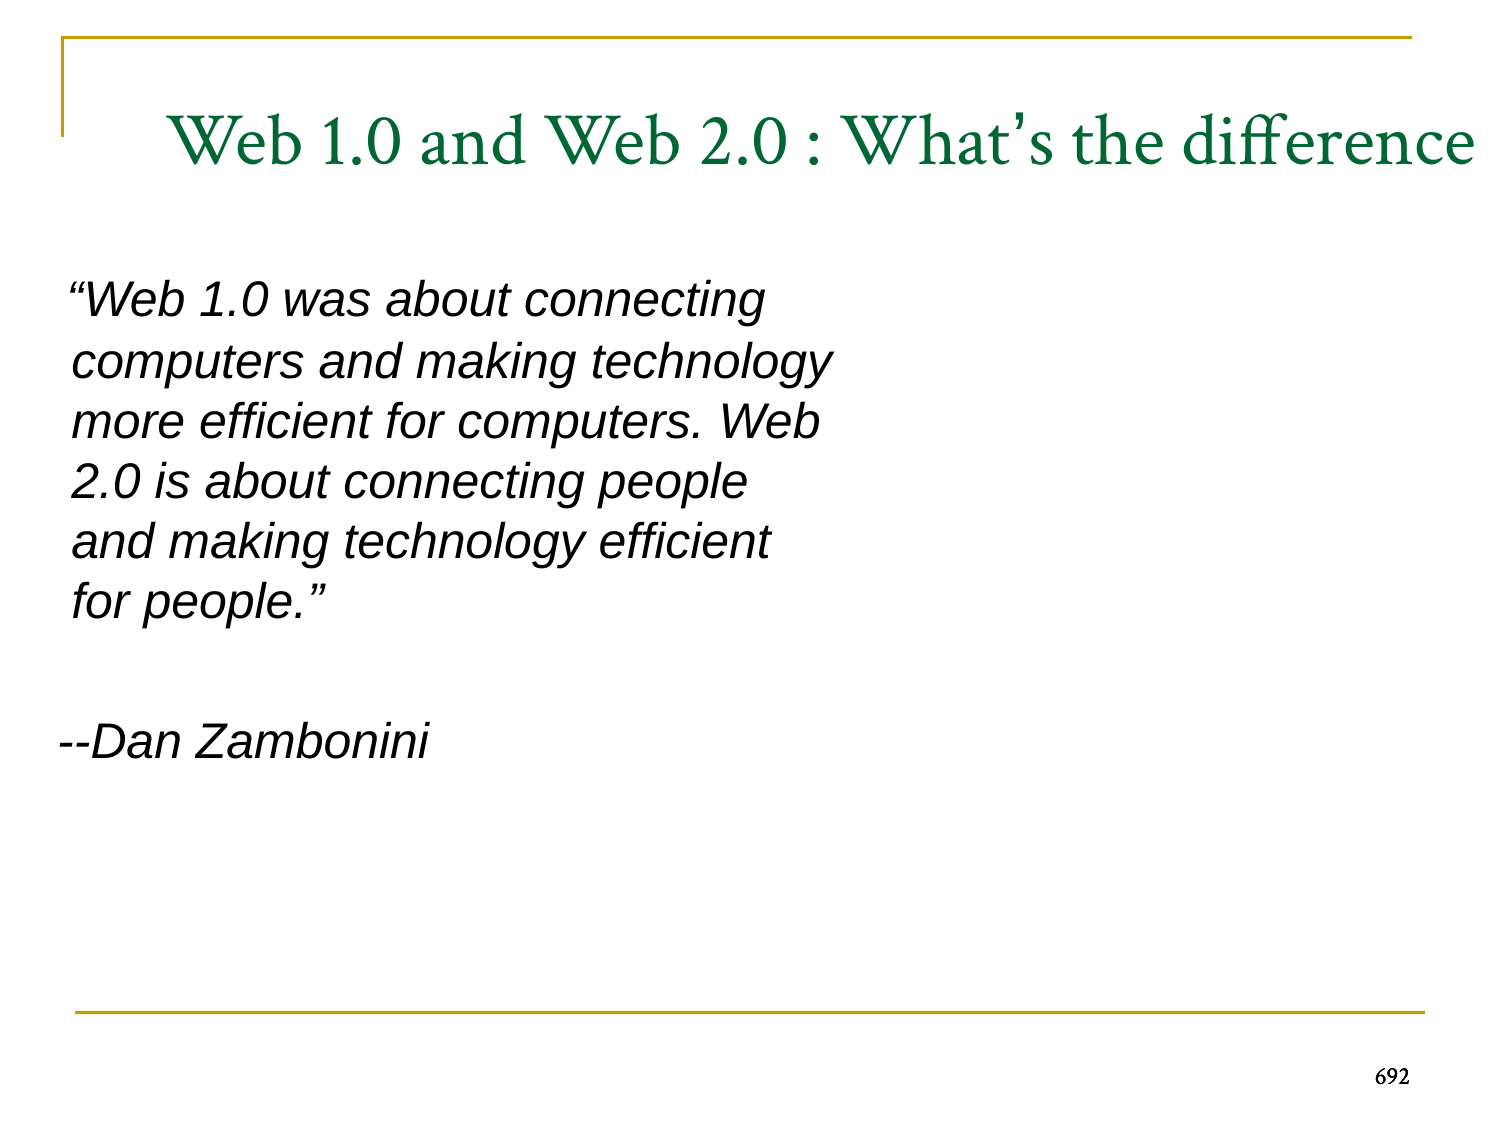

Web 1.0 and Web 2.0 : What’s the difference
   “Web 1.0 was about connecting computers and making technology more efficient for computers. Web 2.0 is about connecting people and making technology efficient for people.”

   --Dan Zambonini

692
692
692